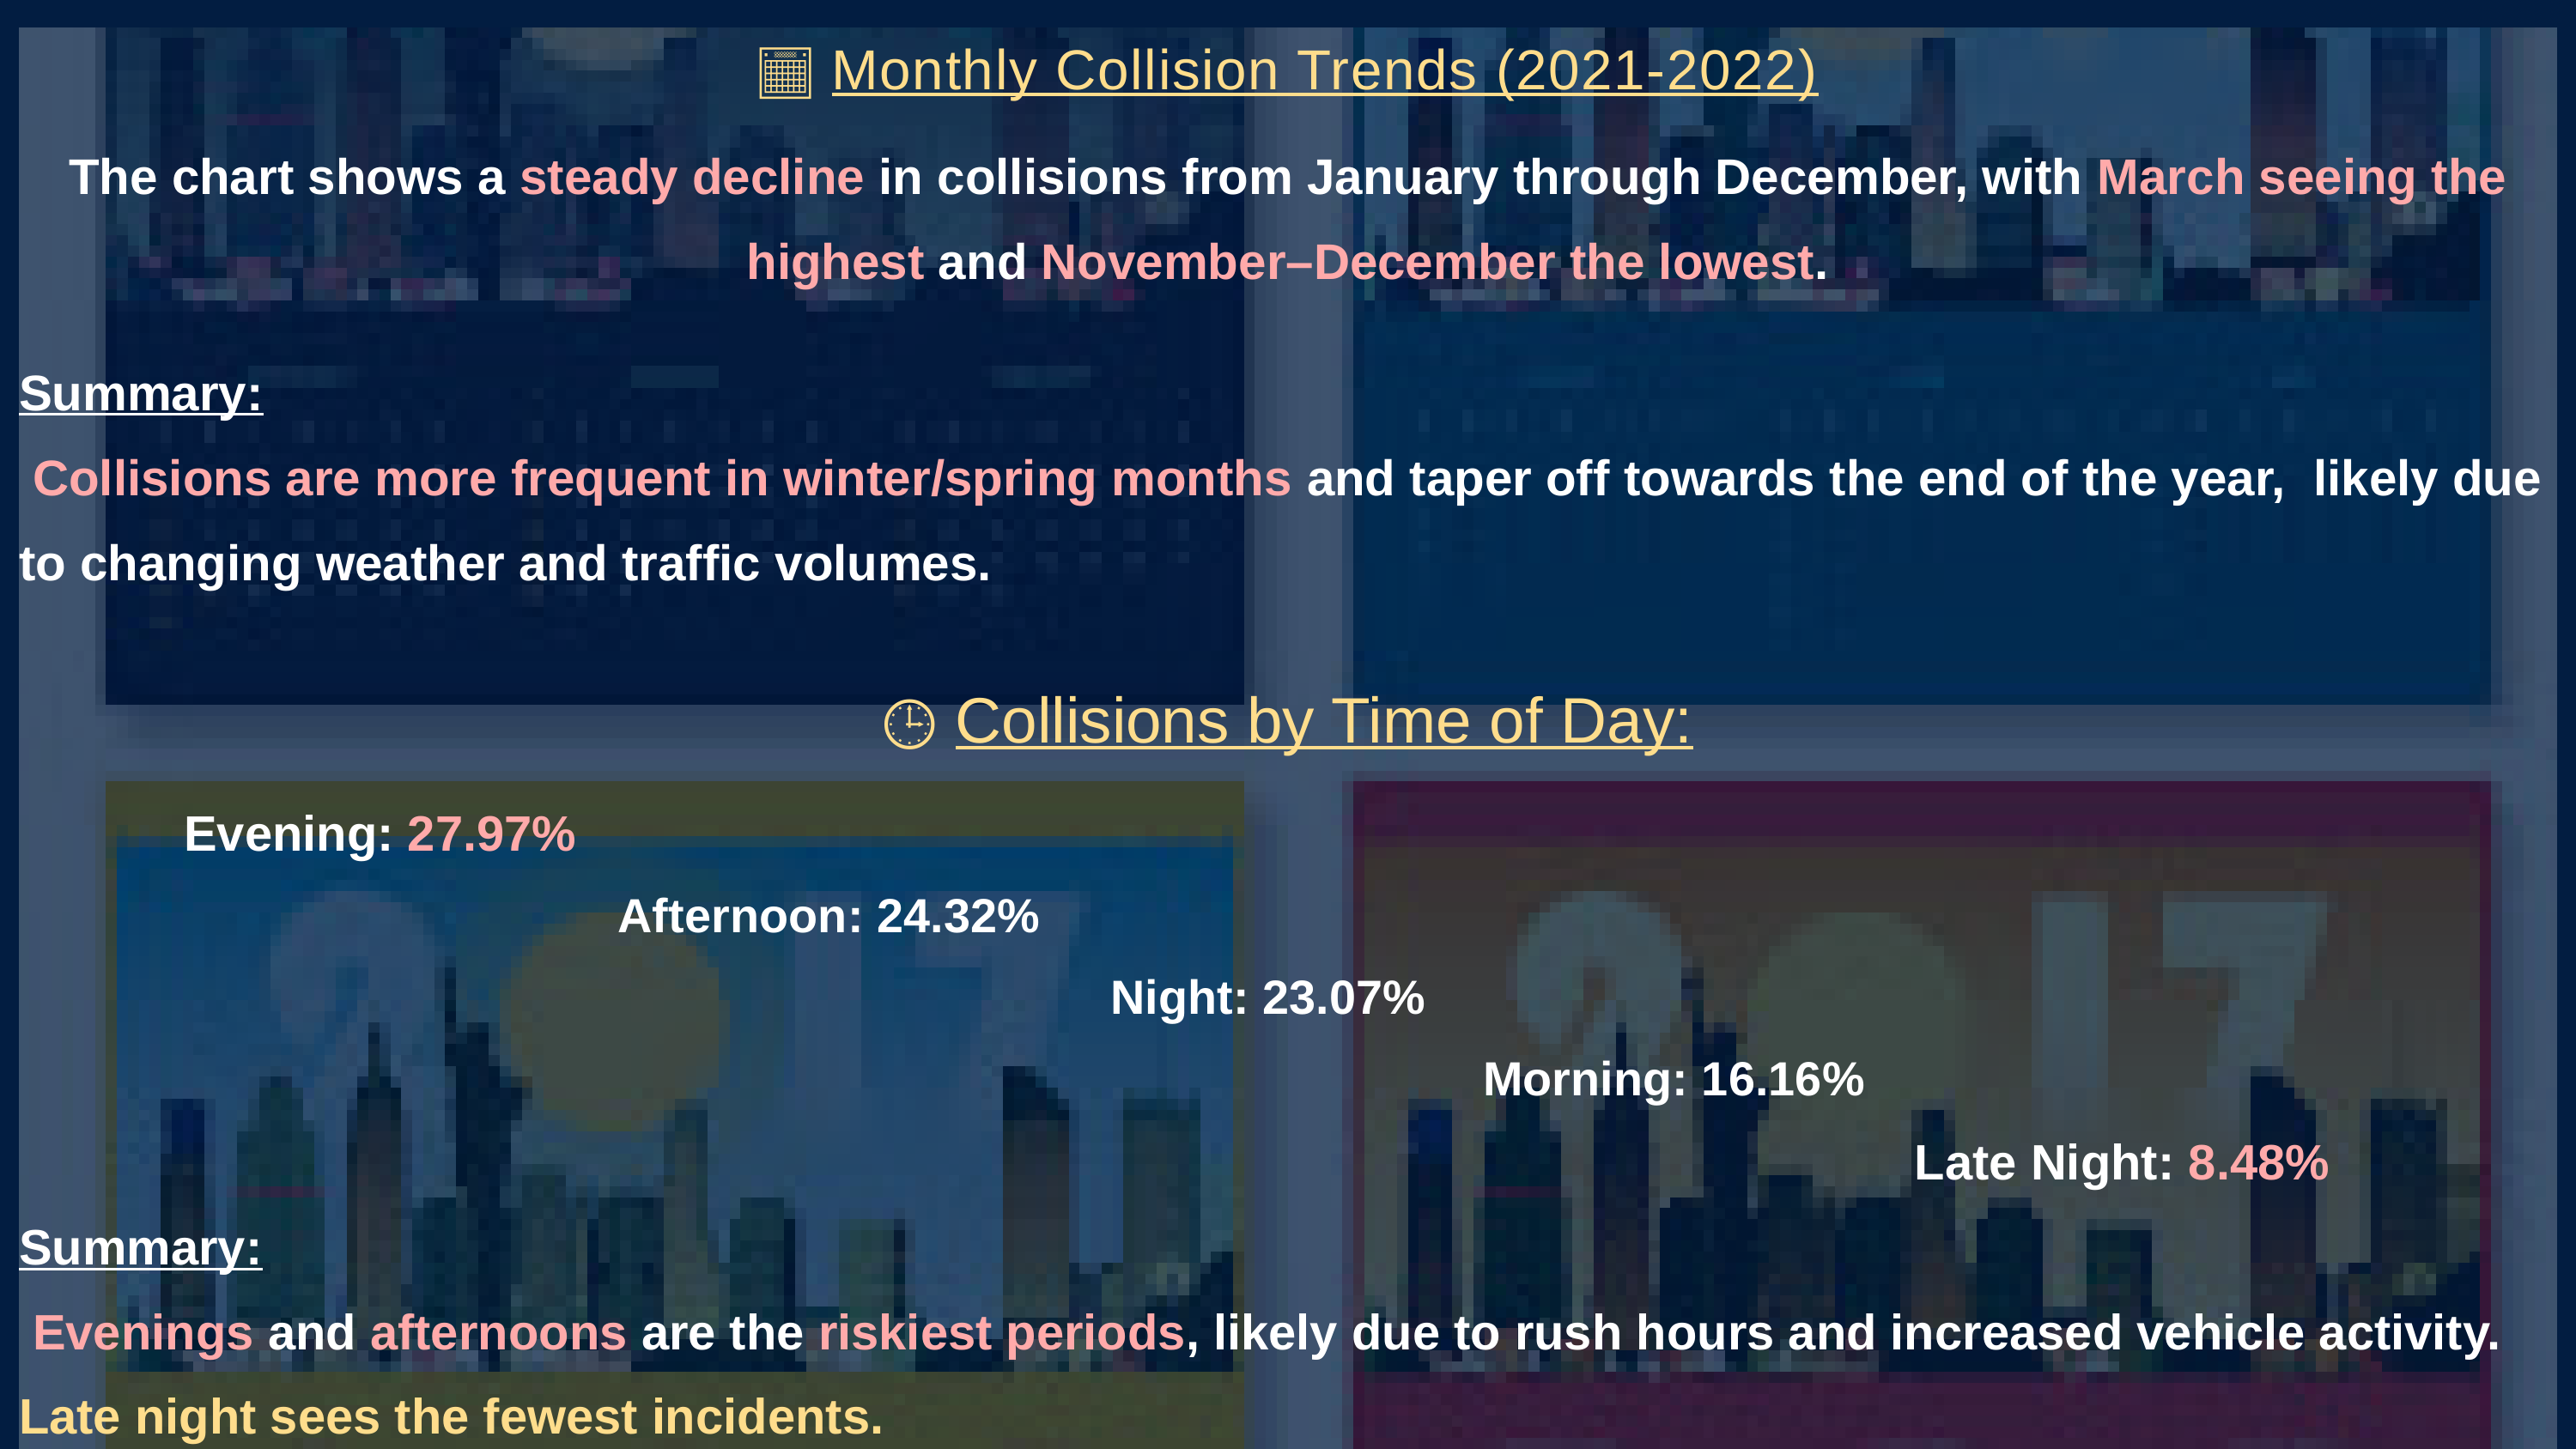

📅 Monthly Collision Trends (2021-2022)

The chart shows a steady decline in collisions from January through December, with March seeing the highest and November–December the lowest.

Summary:
 Collisions are more frequent in winter/spring months and taper off towards the end of the year,  likely due to changing weather and traffic volumes.

🕒 Collisions by Time of Day:

            Evening: 27.97%
                                             Afternoon: 24.32%
                                                                                  Night: 23.07%
                                                                                                              Morning: 16.16%
                                                                                                                                          Late Night: 8.48%  Summary:
 Evenings and afternoons are the riskiest periods, likely due to rush hours and increased vehicle activity. Late night sees the fewest incidents.